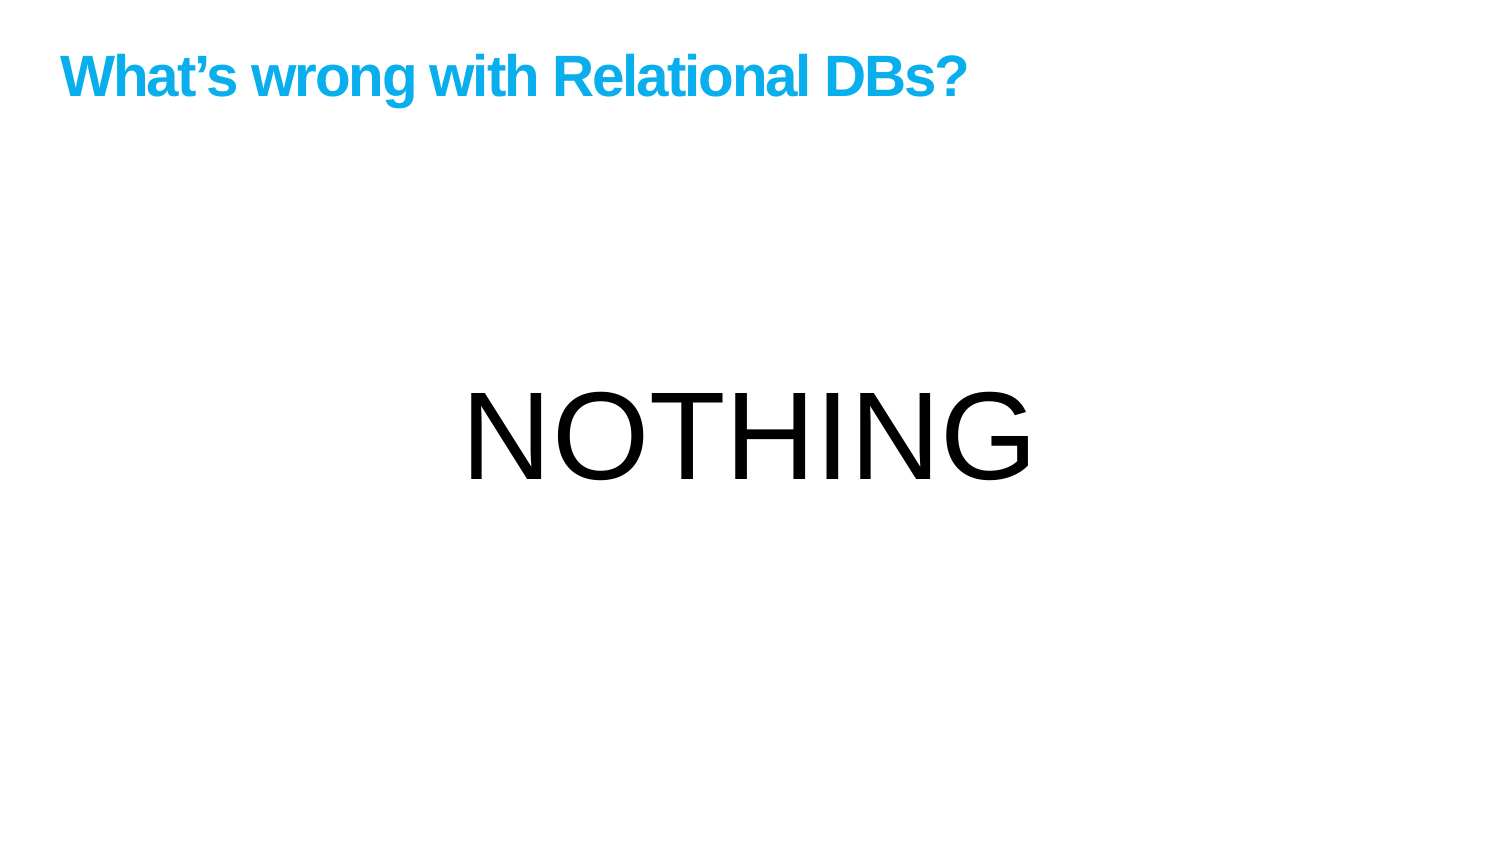

# What’s wrong with Relational DBs?
NOTHING